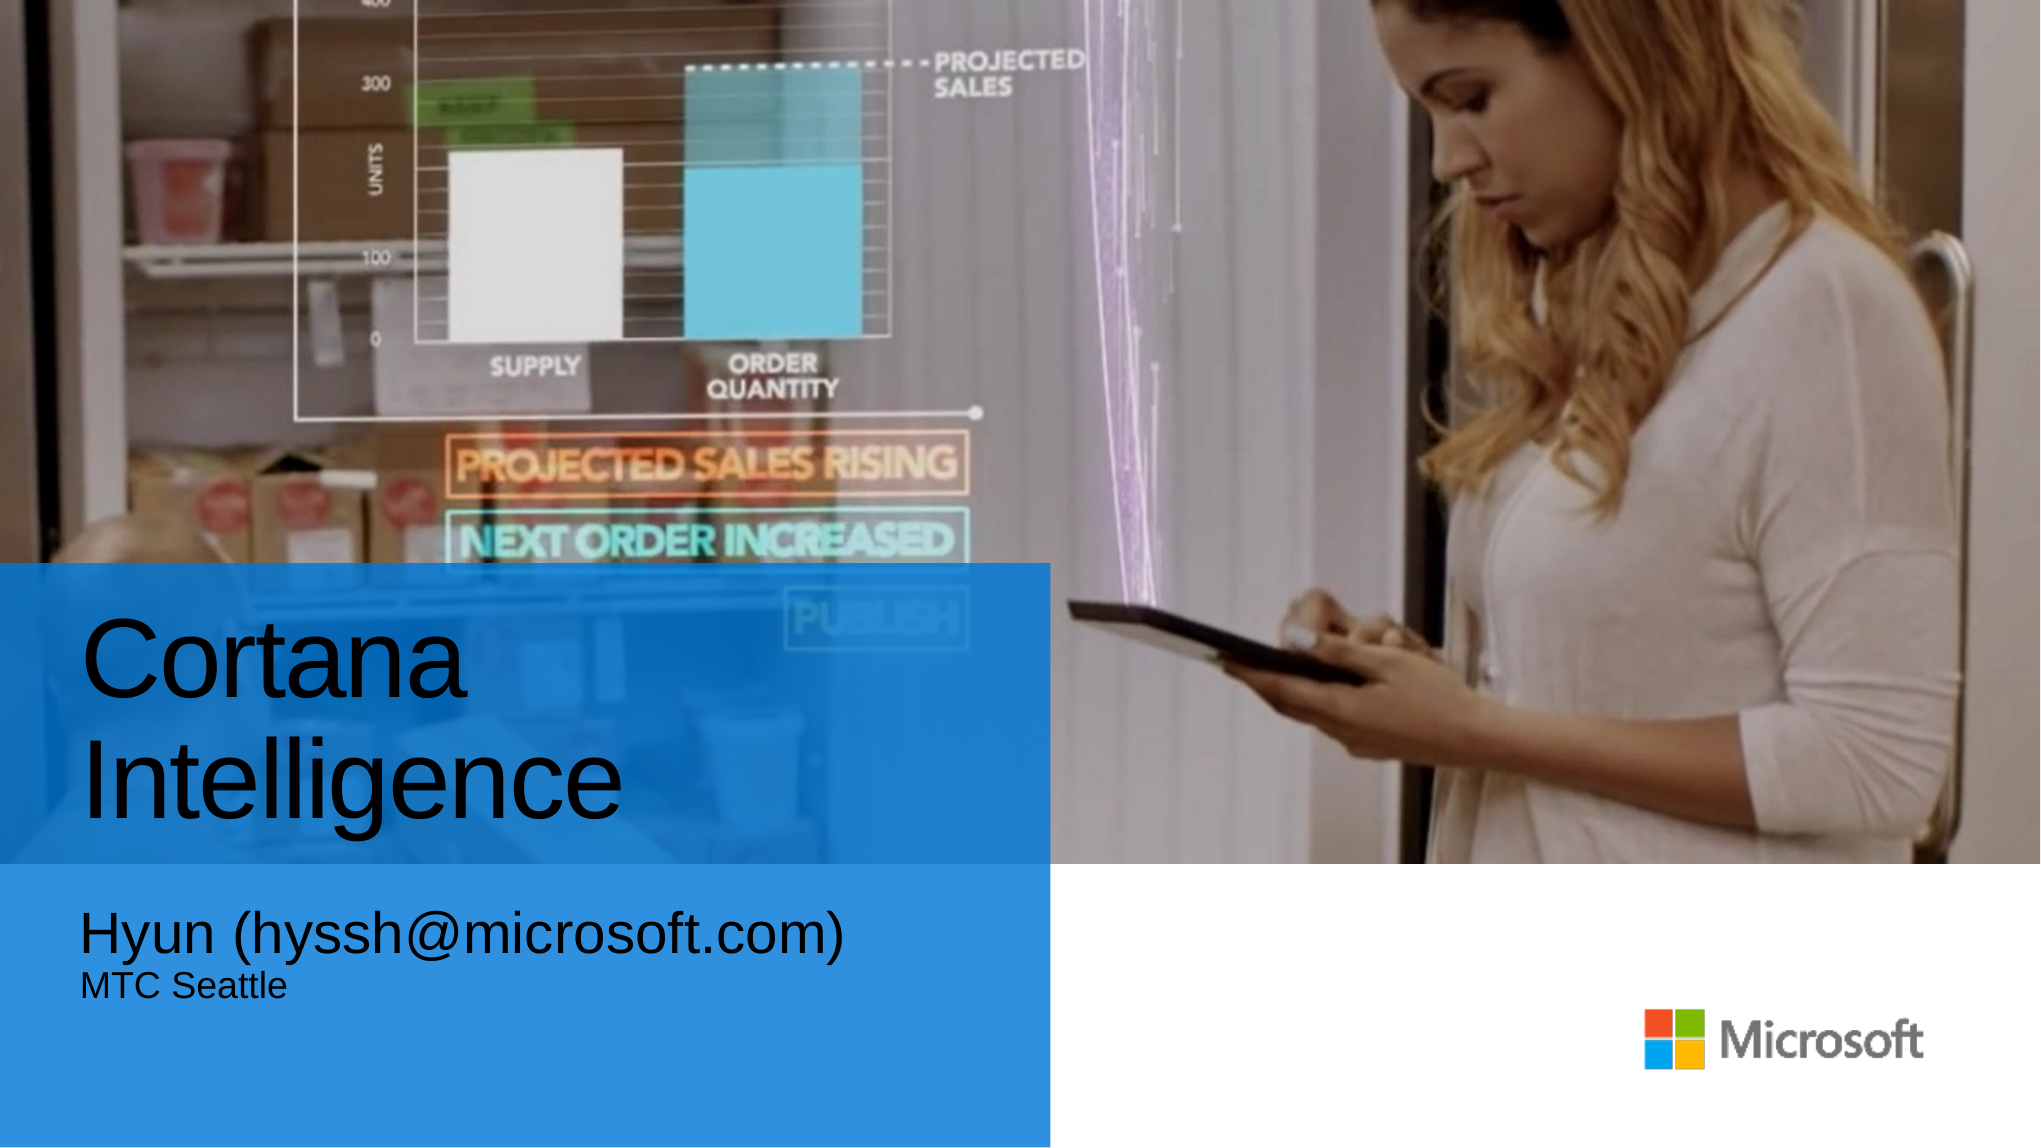

# Cortana Intelligence
Hyun (hyssh@microsoft.com)
MTC Seattle